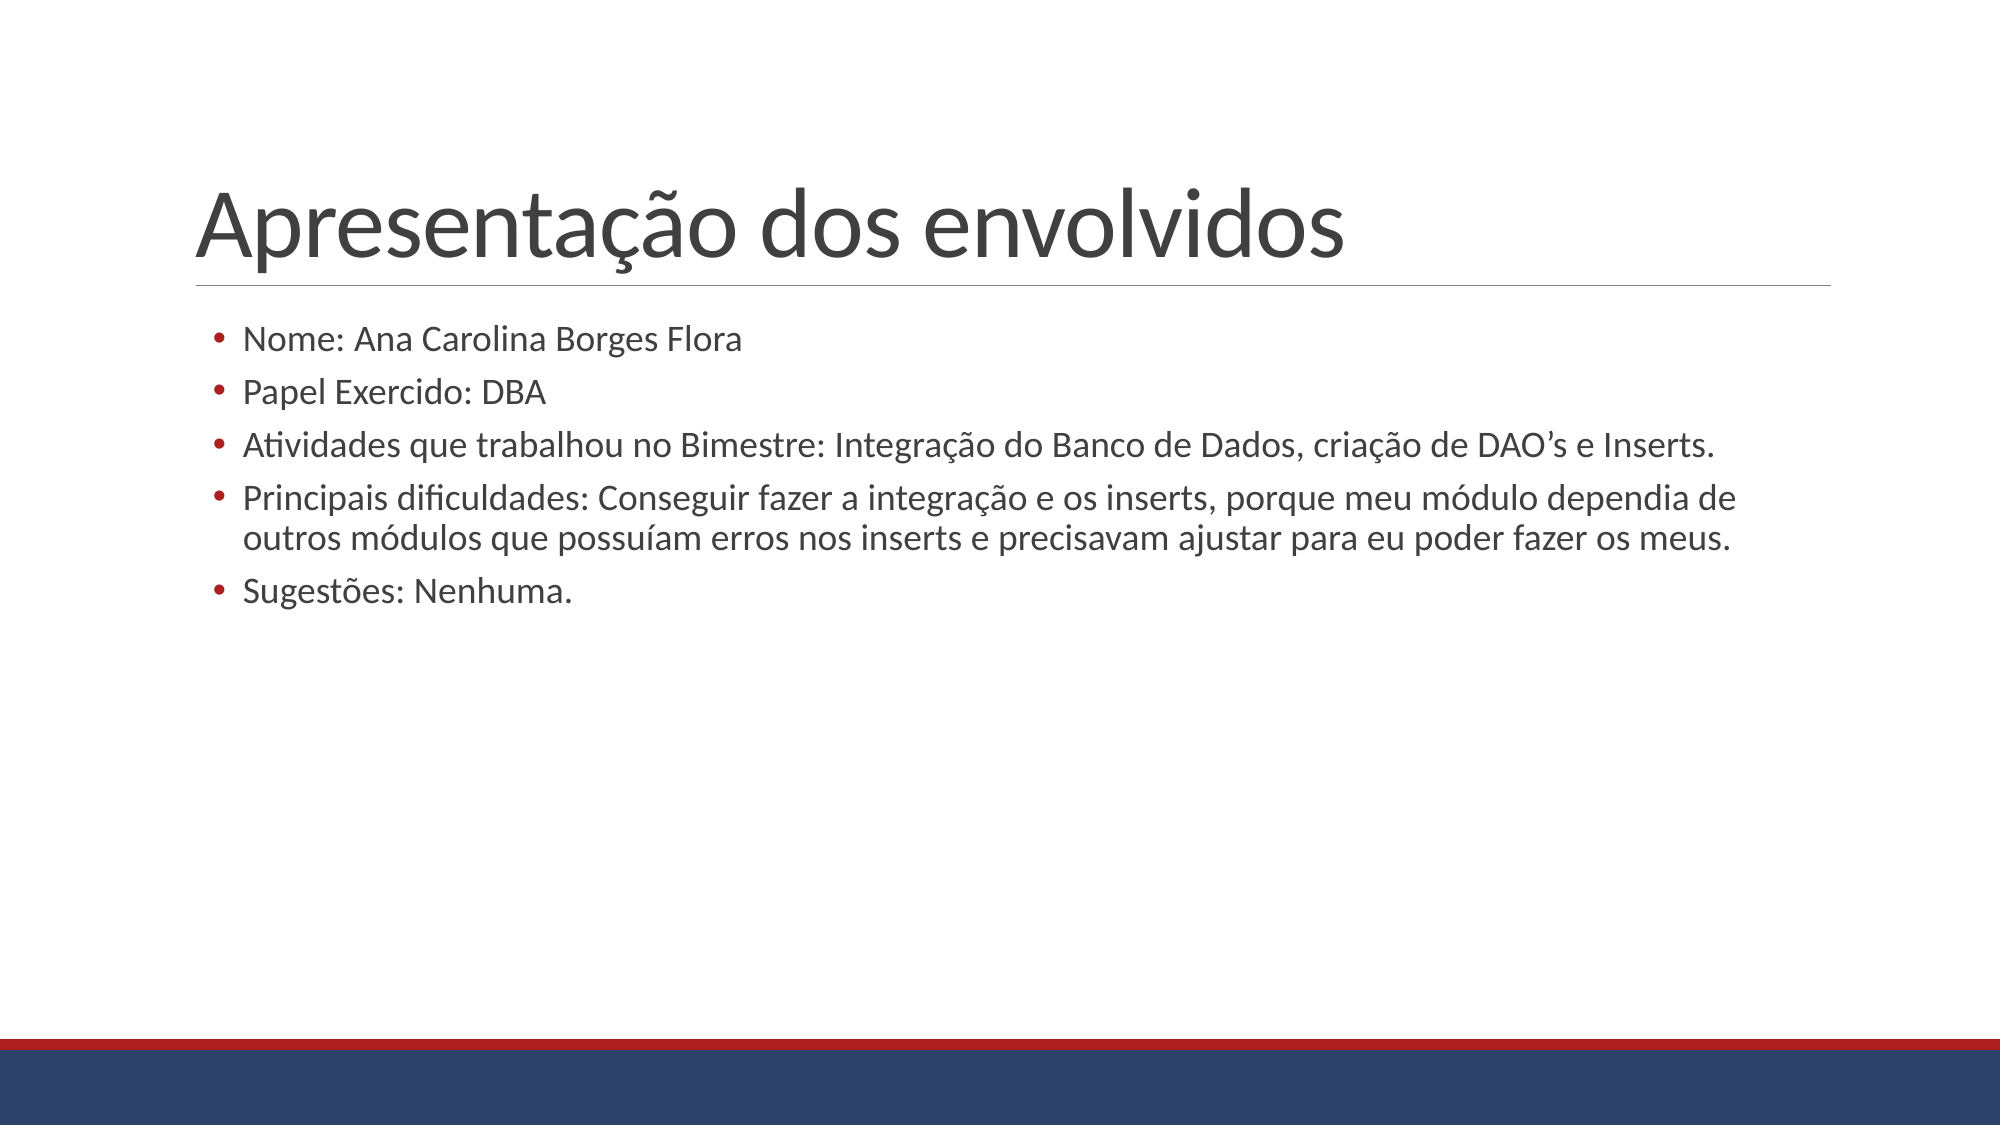

# Apresentação dos envolvidos
Nome: Ana Carolina Borges Flora
Papel Exercido: DBA
Atividades que trabalhou no Bimestre: Integração do Banco de Dados, criação de DAO’s e Inserts.
Principais dificuldades: Conseguir fazer a integração e os inserts, porque meu módulo dependia de outros módulos que possuíam erros nos inserts e precisavam ajustar para eu poder fazer os meus.
Sugestões: Nenhuma.